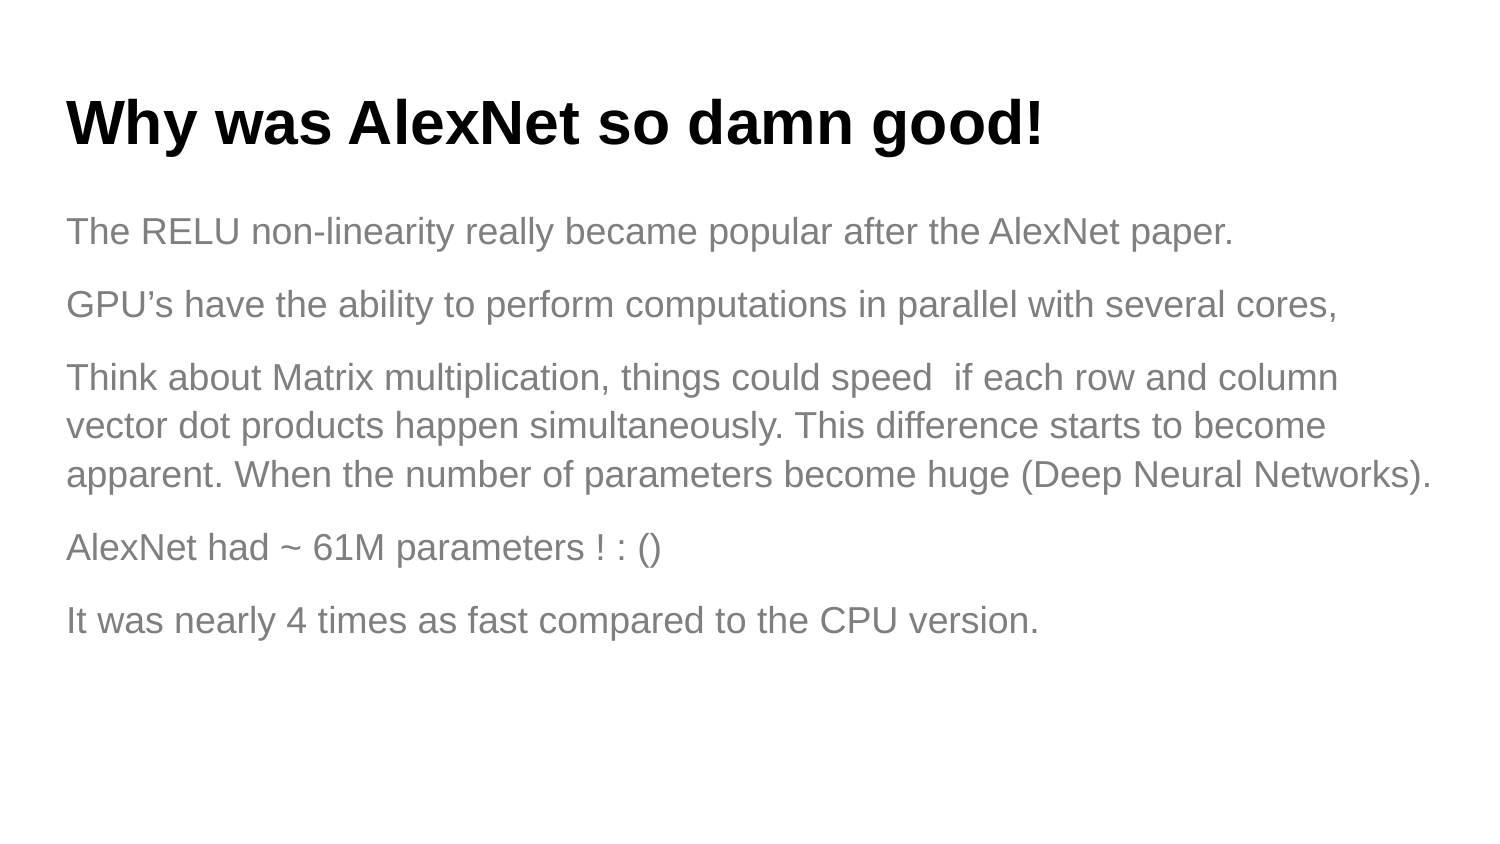

# Why was AlexNet so damn good!
The RELU non-linearity really became popular after the AlexNet paper.
GPU’s have the ability to perform computations in parallel with several cores,
Think about Matrix multiplication, things could speed  if each row and column vector dot products happen simultaneously. This difference starts to become apparent. When the number of parameters become huge (Deep Neural Networks).
AlexNet had ~ 61M parameters ! : ()
It was nearly 4 times as fast compared to the CPU version.